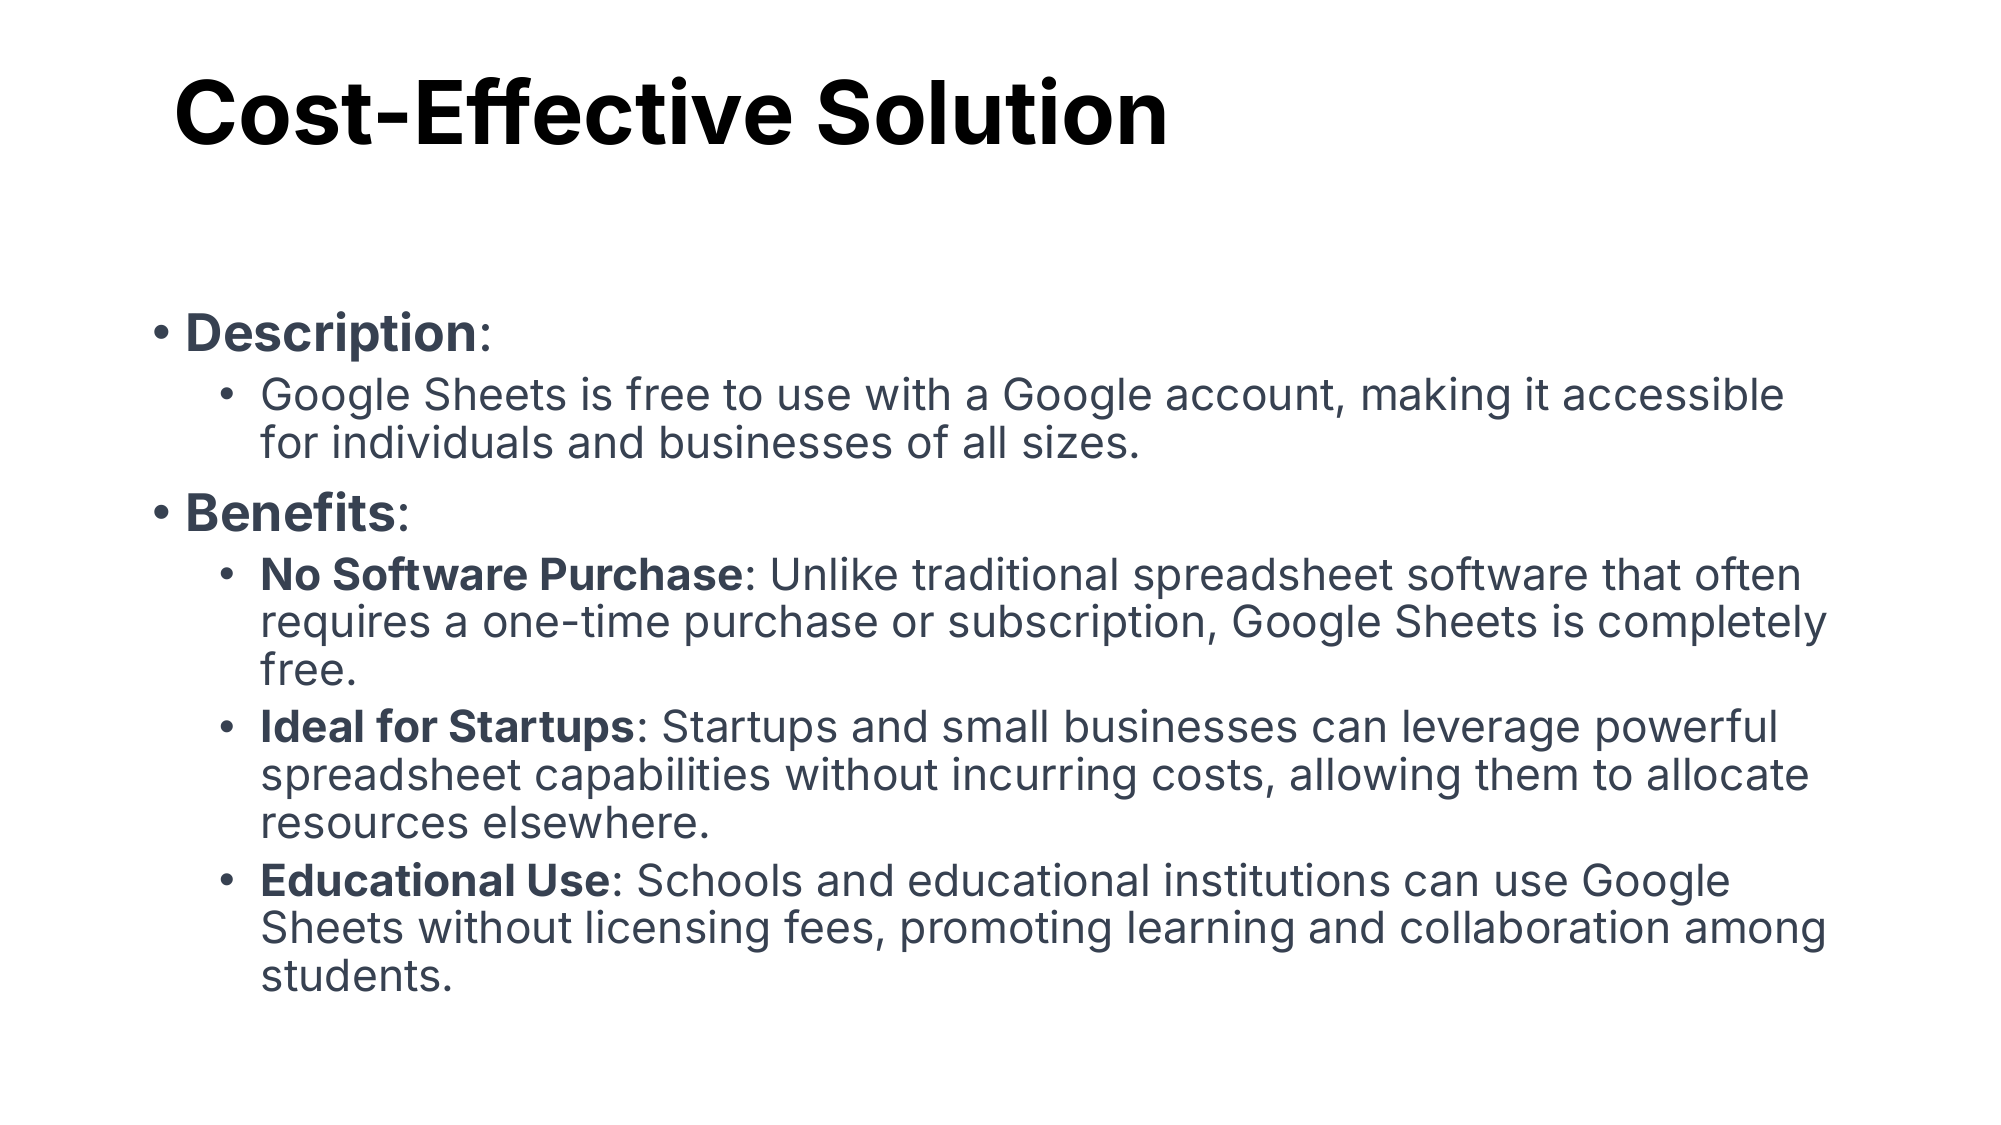

# Cost-Effective Solution
Description:
Google Sheets is free to use with a Google account, making it accessible for individuals and businesses of all sizes.
Benefits:
No Software Purchase: Unlike traditional spreadsheet software that often requires a one-time purchase or subscription, Google Sheets is completely free.
Ideal for Startups: Startups and small businesses can leverage powerful spreadsheet capabilities without incurring costs, allowing them to allocate resources elsewhere.
Educational Use: Schools and educational institutions can use Google Sheets without licensing fees, promoting learning and collaboration among students.